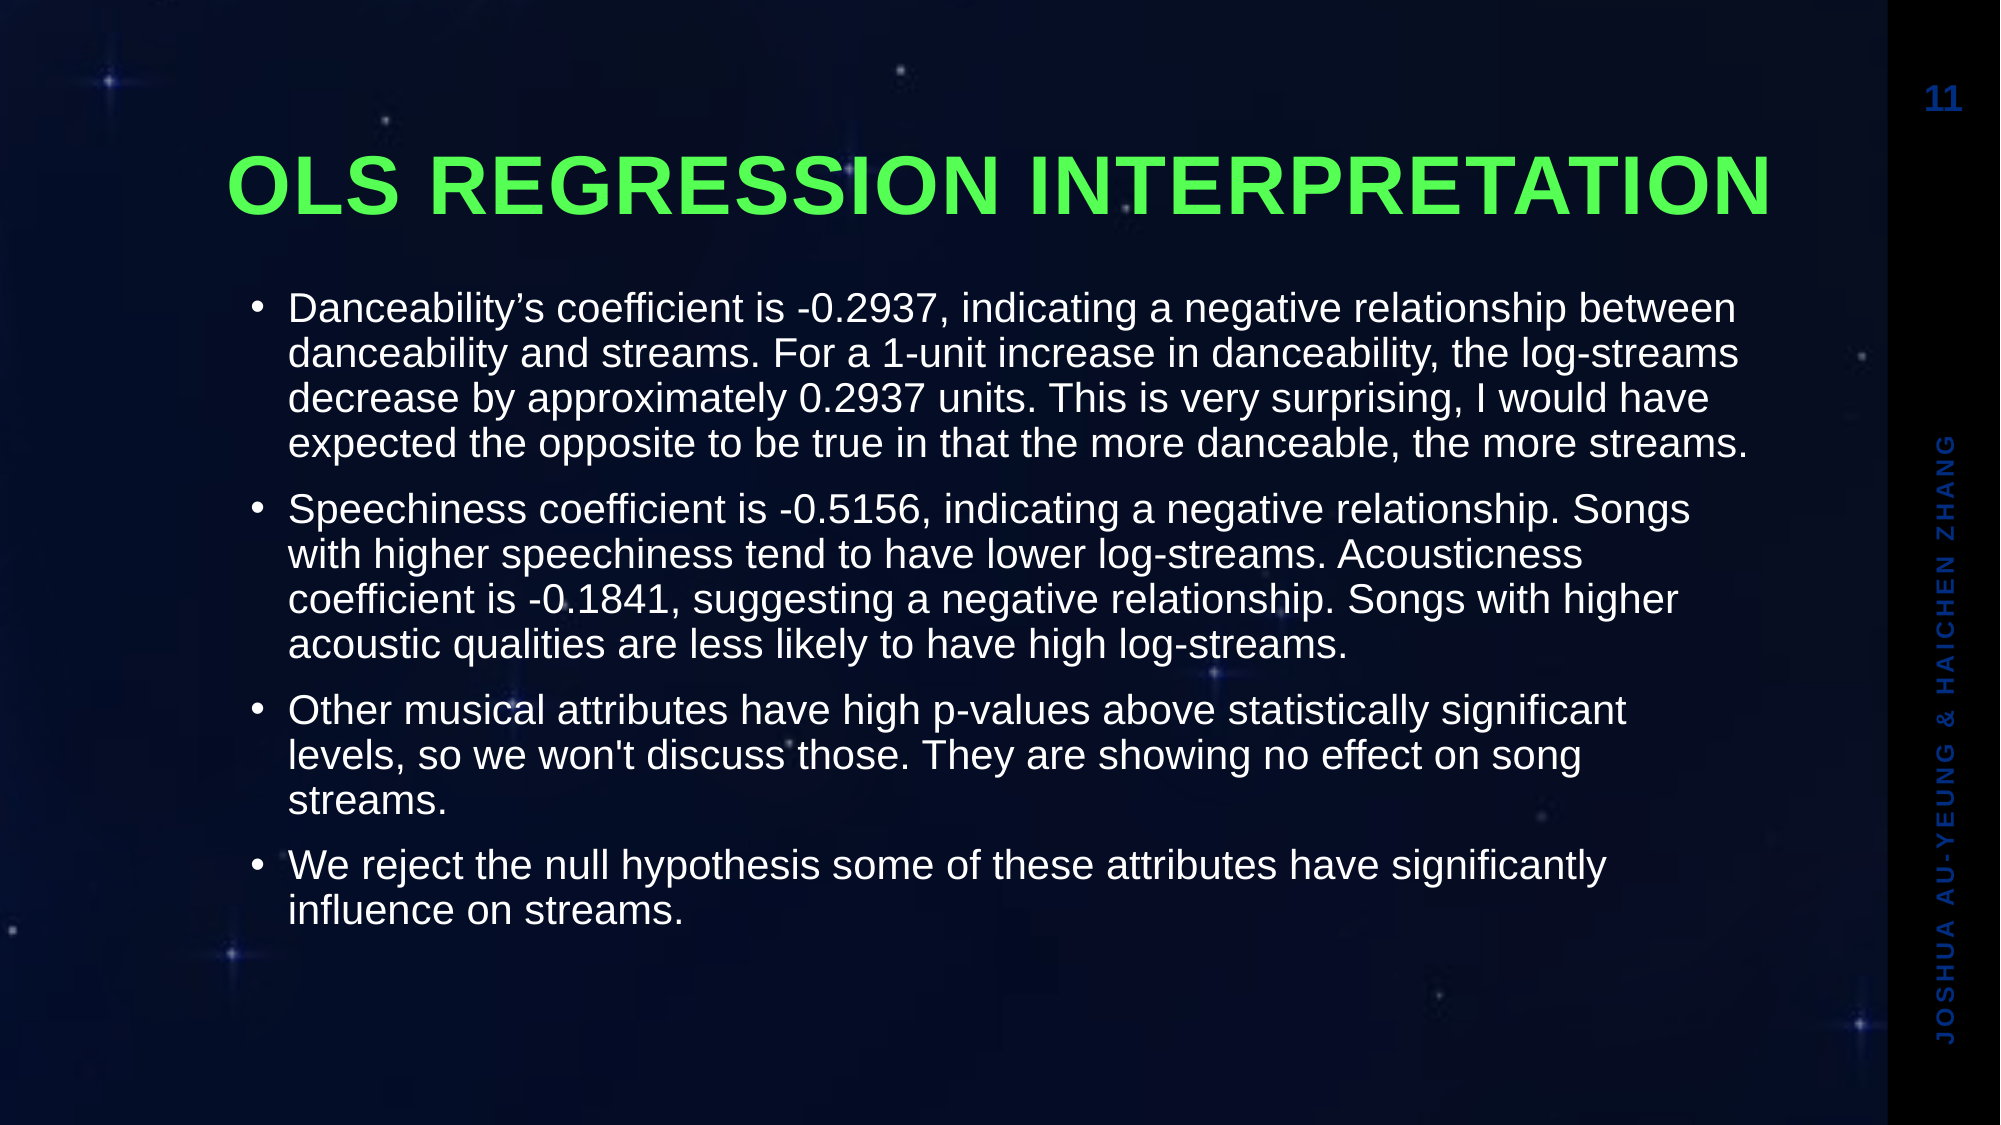

11
# OLS Regression Interpretation
Danceability’s coefficient is -0.2937, indicating a negative relationship between danceability and streams. For a 1-unit increase in danceability, the log-streams decrease by approximately 0.2937 units. This is very surprising, I would have expected the opposite to be true in that the more danceable, the more streams.
Speechiness coefficient is -0.5156, indicating a negative relationship. Songs with higher speechiness tend to have lower log-streams. Acousticness coefficient is -0.1841, suggesting a negative relationship. Songs with higher acoustic qualities are less likely to have high log-streams.
Other musical attributes have high p-values above statistically significant levels, so we won't discuss those. They are showing no effect on song streams.
We reject the null hypothesis some of these attributes have significantly influence on streams.
Joshua Au-Yeung & Haichen Zhang